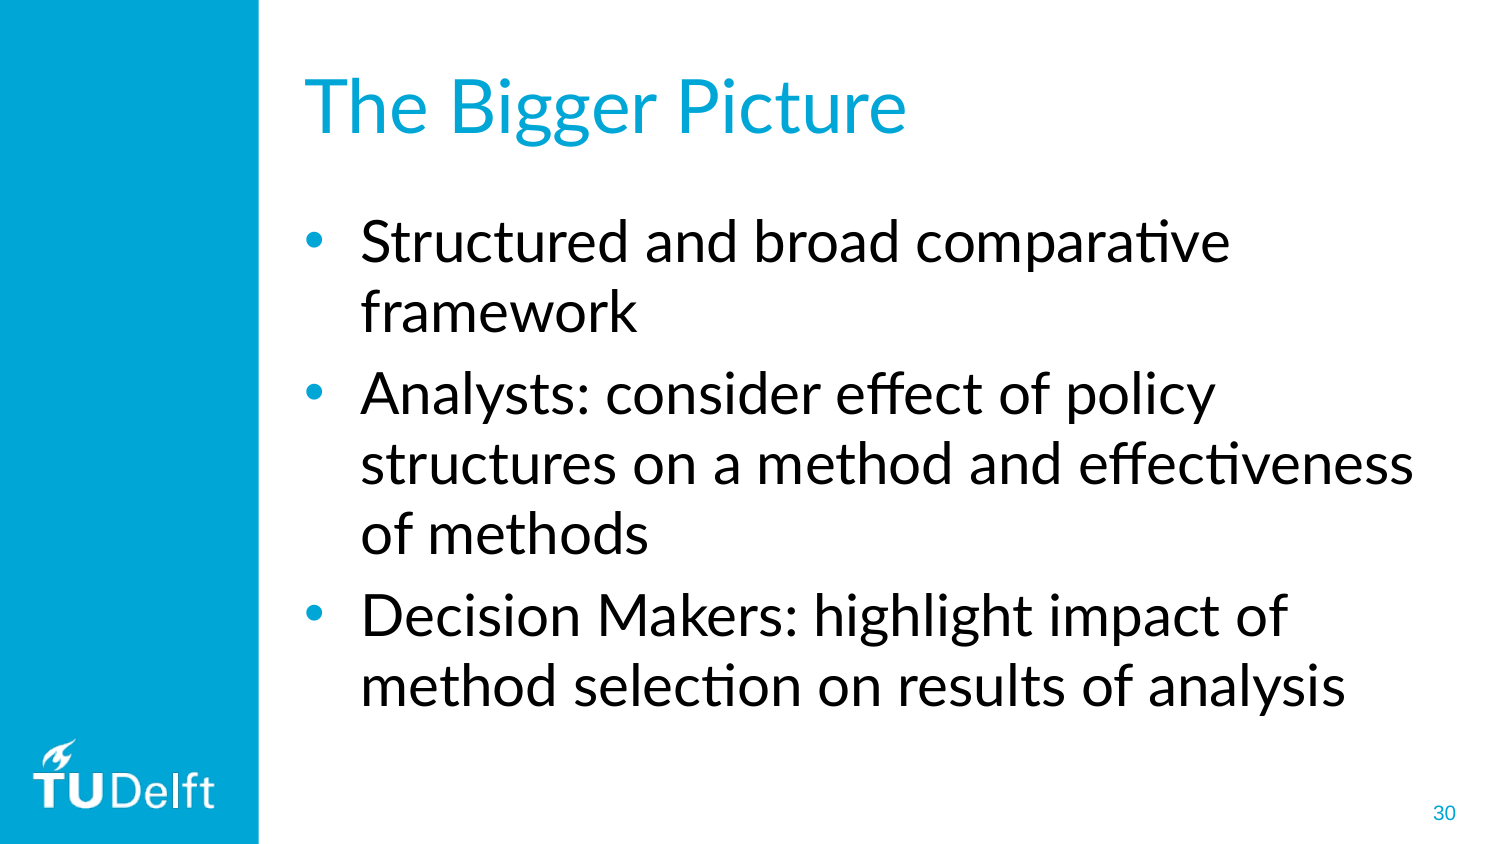

# The Bigger Picture
Structured and broad comparative framework
Analysts: consider effect of policy structures on a method and effectiveness of methods
Decision Makers: highlight impact of method selection on results of analysis